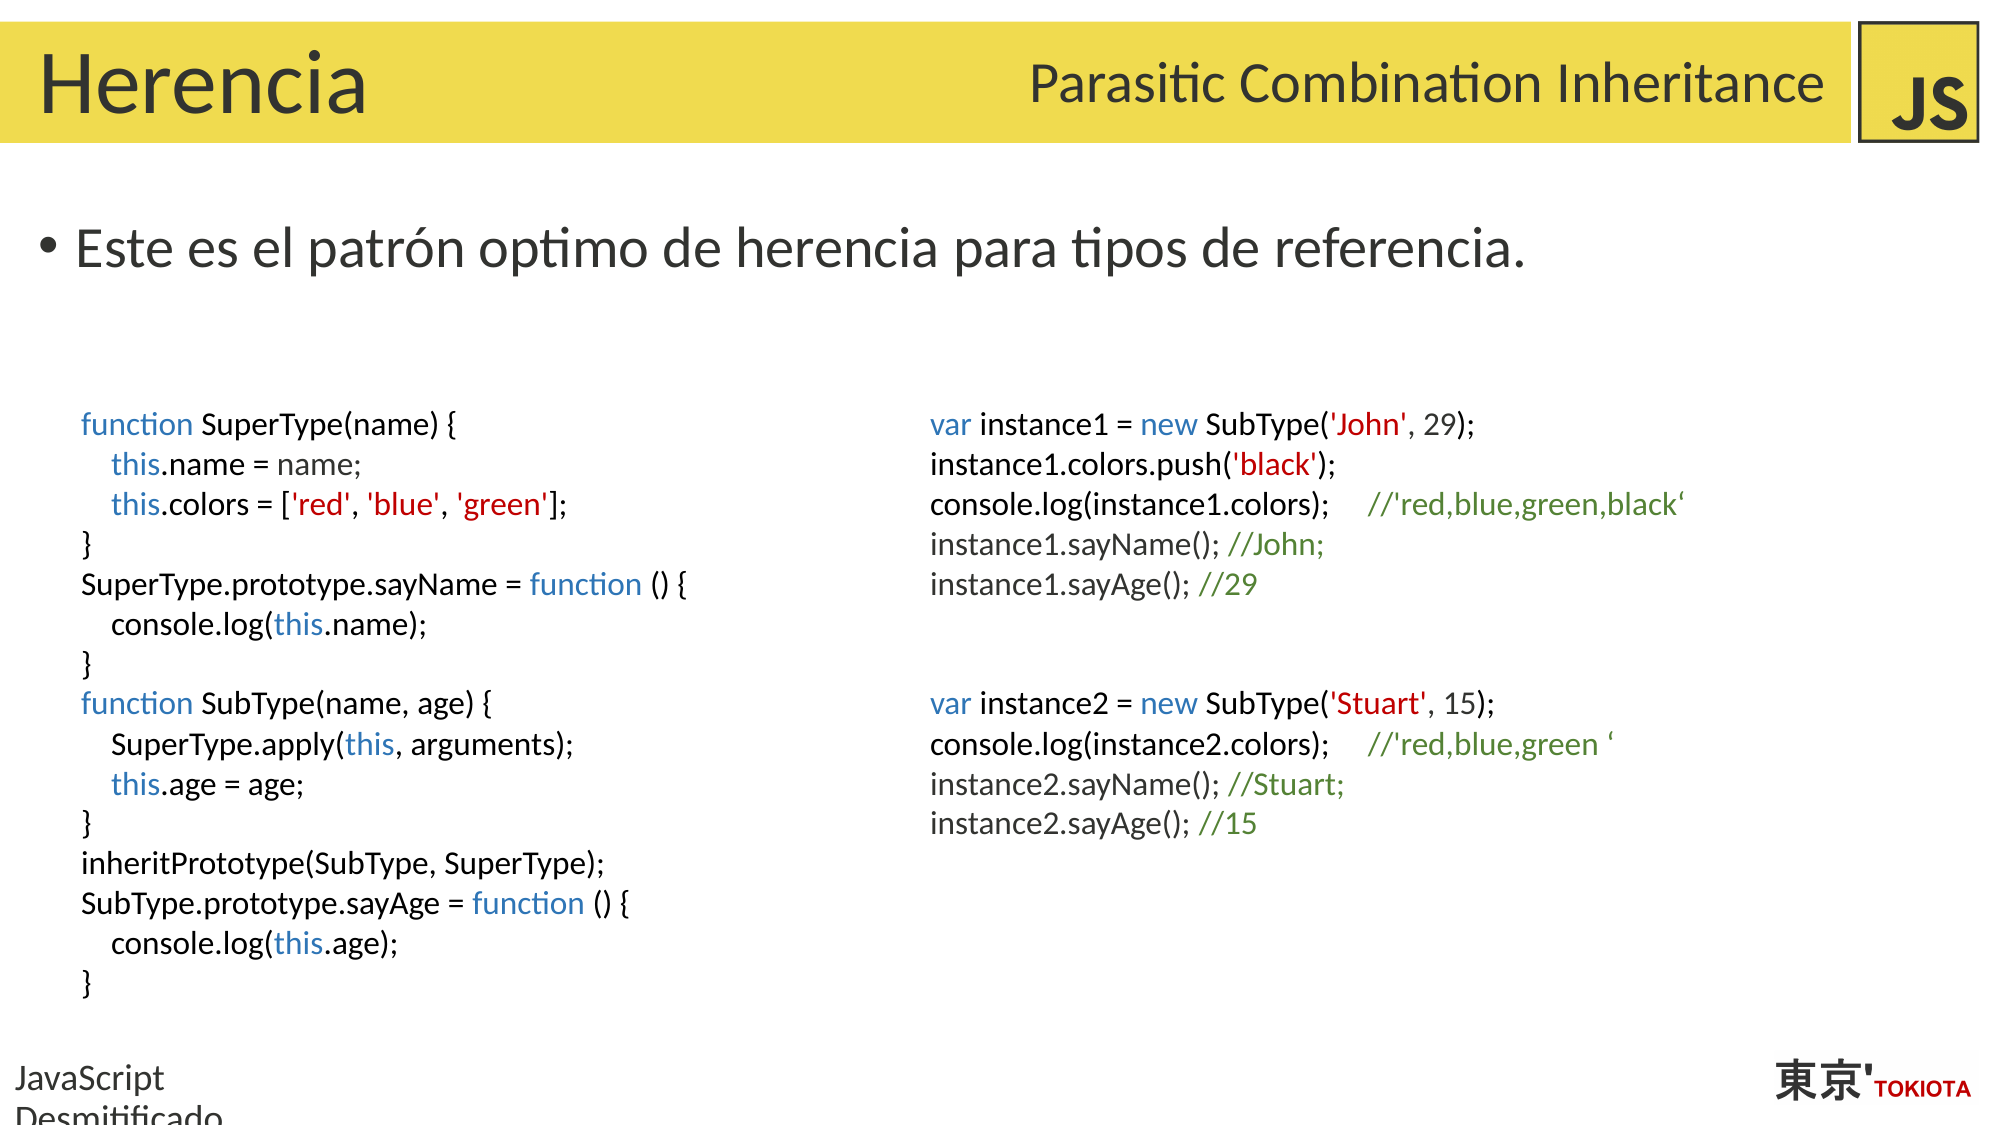

# Herencia
Parasitic Combination Inheritance
Este es el patrón optimo de herencia para tipos de referencia.
function SuperType(name) {
    this.name = name;
    this.colors = ['red', 'blue', 'green'];
}
SuperType.prototype.sayName = function () {
    console.log(this.name);
}
function SubType(name, age) {
    SuperType.apply(this, arguments);
    this.age = age;
}
inheritPrototype(SubType, SuperType);
SubType.prototype.sayAge = function () {
    console.log(this.age);
}
var instance1 = new SubType('John', 29);
instance1.colors.push('black');
console.log(instance1.colors);     //'red,blue,green,black‘
instance1.sayName(); //John;
instance1.sayAge(); //29

var instance2 = new SubType('Stuart', 15);
console.log(instance2.colors);     //'red,blue,green ‘
instance2.sayName(); //Stuart;
instance2.sayAge(); //15